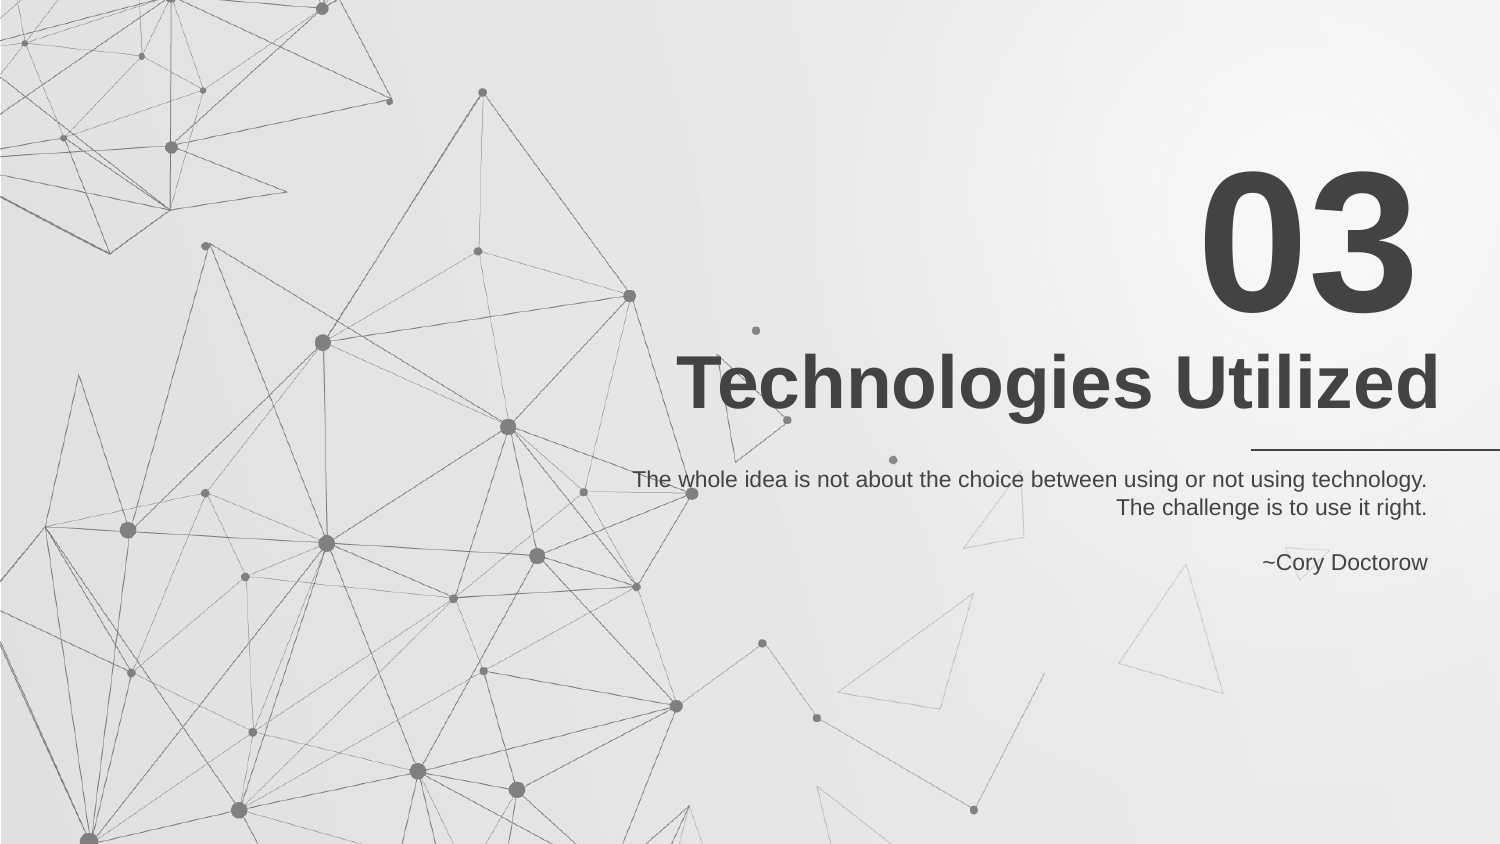

03
# Technologies Utilized
The whole idea is not about the choice between using or not using technology. The challenge is to use it right.

~Cory Doctorow